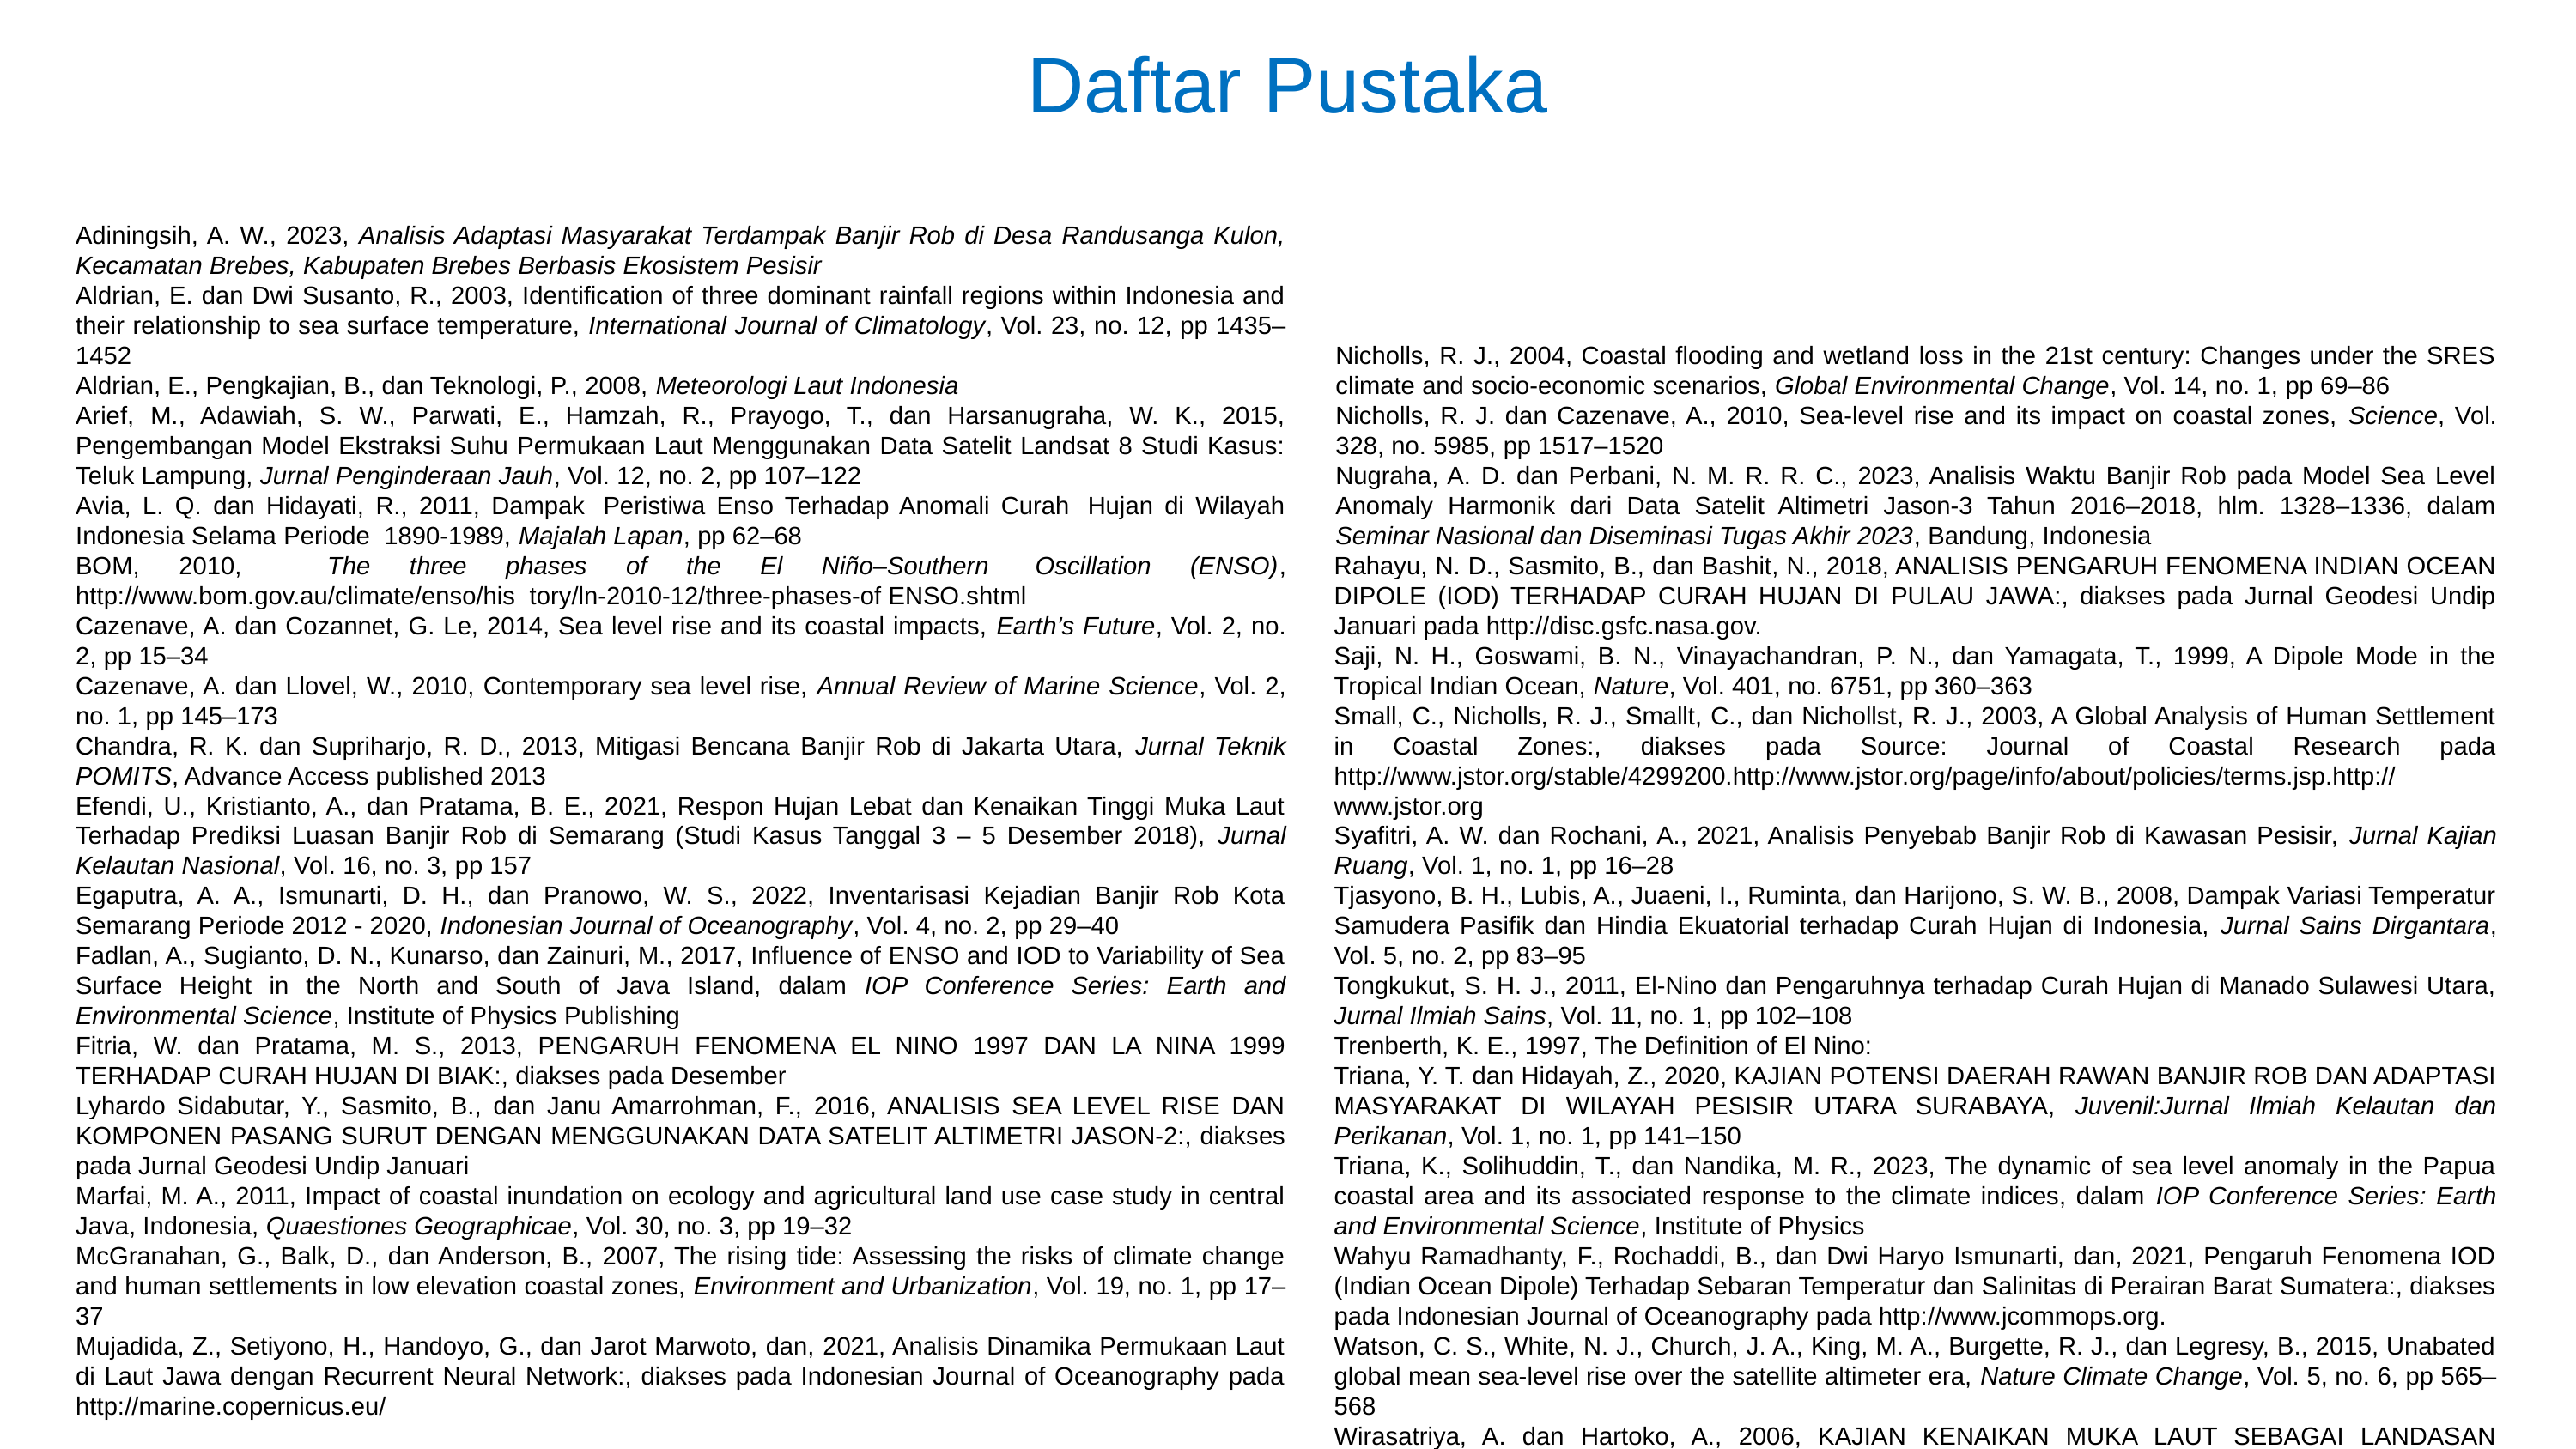

# Daftar Pustaka
Adiningsih, A. W., 2023, Analisis Adaptasi Masyarakat Terdampak Banjir Rob di Desa Randusanga Kulon, Kecamatan Brebes, Kabupaten Brebes Berbasis Ekosistem Pesisir
Aldrian, E. dan Dwi Susanto, R., 2003, Identification of three dominant rainfall regions within Indonesia and their relationship to sea surface temperature, International Journal of Climatology, Vol. 23, no. 12, pp 1435–1452
Aldrian, E., Pengkajian, B., dan Teknologi, P., 2008, Meteorologi Laut Indonesia
Arief, M., Adawiah, S. W., Parwati, E., Hamzah, R., Prayogo, T., dan Harsanugraha, W. K., 2015, Pengembangan Model Ekstraksi Suhu Permukaan Laut Menggunakan Data Satelit Landsat 8 Studi Kasus: Teluk Lampung, Jurnal Penginderaan Jauh, Vol. 12, no. 2, pp 107–122
Avia, L. Q. dan Hidayati, R., 2011, Dampak  Peristiwa Enso Terhadap Anomali Curah  Hujan di Wilayah Indonesia Selama Periode  1890-1989, Majalah Lapan, pp 62–68
BOM, 2010,   The three phases of the El Niño–Southern  Oscillation (ENSO), http://www.bom.gov.au/climate/enso/his  tory/ln-2010-12/three-phases-of ENSO.shtml
Cazenave, A. dan Cozannet, G. Le, 2014, Sea level rise and its coastal impacts, Earth’s Future, Vol. 2, no. 2, pp 15–34
Cazenave, A. dan Llovel, W., 2010, Contemporary sea level rise, Annual Review of Marine Science, Vol. 2, no. 1, pp 145–173
Chandra, R. K. dan Supriharjo, R. D., 2013, Mitigasi Bencana Banjir Rob di Jakarta Utara, Jurnal Teknik POMITS, Advance Access published 2013
Efendi, U., Kristianto, A., dan Pratama, B. E., 2021, Respon Hujan Lebat dan Kenaikan Tinggi Muka Laut Terhadap Prediksi Luasan Banjir Rob di Semarang (Studi Kasus Tanggal 3 – 5 Desember 2018), Jurnal Kelautan Nasional, Vol. 16, no. 3, pp 157
Egaputra, A. A., Ismunarti, D. H., dan Pranowo, W. S., 2022, Inventarisasi Kejadian Banjir Rob Kota Semarang Periode 2012 - 2020, Indonesian Journal of Oceanography, Vol. 4, no. 2, pp 29–40
Fadlan, A., Sugianto, D. N., Kunarso, dan Zainuri, M., 2017, Influence of ENSO and IOD to Variability of Sea Surface Height in the North and South of Java Island, dalam IOP Conference Series: Earth and Environmental Science, Institute of Physics Publishing
Fitria, W. dan Pratama, M. S., 2013, PENGARUH FENOMENA EL NINO 1997 DAN LA NINA 1999 TERHADAP CURAH HUJAN DI BIAK:, diakses pada Desember
Lyhardo Sidabutar, Y., Sasmito, B., dan Janu Amarrohman, F., 2016, ANALISIS SEA LEVEL RISE DAN KOMPONEN PASANG SURUT DENGAN MENGGUNAKAN DATA SATELIT ALTIMETRI JASON-2:, diakses pada Jurnal Geodesi Undip Januari
Marfai, M. A., 2011, Impact of coastal inundation on ecology and agricultural land use case study in central Java, Indonesia, Quaestiones Geographicae, Vol. 30, no. 3, pp 19–32
McGranahan, G., Balk, D., dan Anderson, B., 2007, The rising tide: Assessing the risks of climate change and human settlements in low elevation coastal zones, Environment and Urbanization, Vol. 19, no. 1, pp 17–37
Mujadida, Z., Setiyono, H., Handoyo, G., dan Jarot Marwoto, dan, 2021, Analisis Dinamika Permukaan Laut di Laut Jawa dengan Recurrent Neural Network:, diakses pada Indonesian Journal of Oceanography pada http://marine.copernicus.eu/

Nicholls, R. J., 2004, Coastal flooding and wetland loss in the 21st century: Changes under the SRES climate and socio-economic scenarios, Global Environmental Change, Vol. 14, no. 1, pp 69–86
Nicholls, R. J. dan Cazenave, A., 2010, Sea-level rise and its impact on coastal zones, Science, Vol. 328, no. 5985, pp 1517–1520
Nugraha, A. D. dan Perbani, N. M. R. R. C., 2023, Analisis Waktu Banjir Rob pada Model Sea Level Anomaly Harmonik dari Data Satelit Altimetri Jason-3 Tahun 2016–2018, hlm. 1328–1336, dalam Seminar Nasional dan Diseminasi Tugas Akhir 2023, Bandung, Indonesia
Rahayu, N. D., Sasmito, B., dan Bashit, N., 2018, ANALISIS PENGARUH FENOMENA INDIAN OCEAN DIPOLE (IOD) TERHADAP CURAH HUJAN DI PULAU JAWA:, diakses pada Jurnal Geodesi Undip Januari pada http://disc.gsfc.nasa.gov.
Saji, N. H., Goswami, B. N., Vinayachandran, P. N., dan Yamagata, T., 1999, A Dipole Mode in the Tropical Indian Ocean, Nature, Vol. 401, no. 6751, pp 360–363
Small, C., Nicholls, R. J., Smallt, C., dan Nichollst, R. J., 2003, A Global Analysis of Human Settlement in Coastal Zones:, diakses pada Source: Journal of Coastal Research pada http://www.jstor.org/stable/4299200.http://www.jstor.org/page/info/about/policies/terms.jsp.http://www.jstor.org
Syafitri, A. W. dan Rochani, A., 2021, Analisis Penyebab Banjir Rob di Kawasan Pesisir, Jurnal Kajian Ruang, Vol. 1, no. 1, pp 16–28
Tjasyono, B. H., Lubis, A., Juaeni, I., Ruminta, dan Harijono, S. W. B., 2008, Dampak Variasi Temperatur Samudera Pasifik dan Hindia Ekuatorial terhadap Curah Hujan di Indonesia, Jurnal Sains Dirgantara, Vol. 5, no. 2, pp 83–95
Tongkukut, S. H. J., 2011, El-Nino dan Pengaruhnya terhadap Curah Hujan di Manado Sulawesi Utara, Jurnal Ilmiah Sains, Vol. 11, no. 1, pp 102–108
Trenberth, K. E., 1997, The Definition of El Nino:
Triana, Y. T. dan Hidayah, Z., 2020, KAJIAN POTENSI DAERAH RAWAN BANJIR ROB DAN ADAPTASI MASYARAKAT DI WILAYAH PESISIR UTARA SURABAYA, Juvenil:Jurnal Ilmiah Kelautan dan Perikanan, Vol. 1, no. 1, pp 141–150
Triana, K., Solihuddin, T., dan Nandika, M. R., 2023, The dynamic of sea level anomaly in the Papua coastal area and its associated response to the climate indices, dalam IOP Conference Series: Earth and Environmental Science, Institute of Physics
Wahyu Ramadhanty, F., Rochaddi, B., dan Dwi Haryo Ismunarti, dan, 2021, Pengaruh Fenomena IOD (Indian Ocean Dipole) Terhadap Sebaran Temperatur dan Salinitas di Perairan Barat Sumatera:, diakses pada Indonesian Journal of Oceanography pada http://www.jcommops.org.
Watson, C. S., White, N. J., Church, J. A., King, M. A., Burgette, R. J., dan Legresy, B., 2015, Unabated global mean sea-level rise over the satellite altimeter era, Nature Climate Change, Vol. 5, no. 6, pp 565–568
Wirasatriya, A. dan Hartoko, A., 2006, KAJIAN KENAIKAN MUKA LAUT SEBAGAI LANDASAN PENANGGULANGAN ROB DI PESISIR KOTA SEMARANG:, diakses pada www.pdffactory.com
Zakir, A., Sulistya, W., dan Khotimah, M. K., 2009, Perspektif Operasional Cuaca Tropis, Puslitbang BMKG